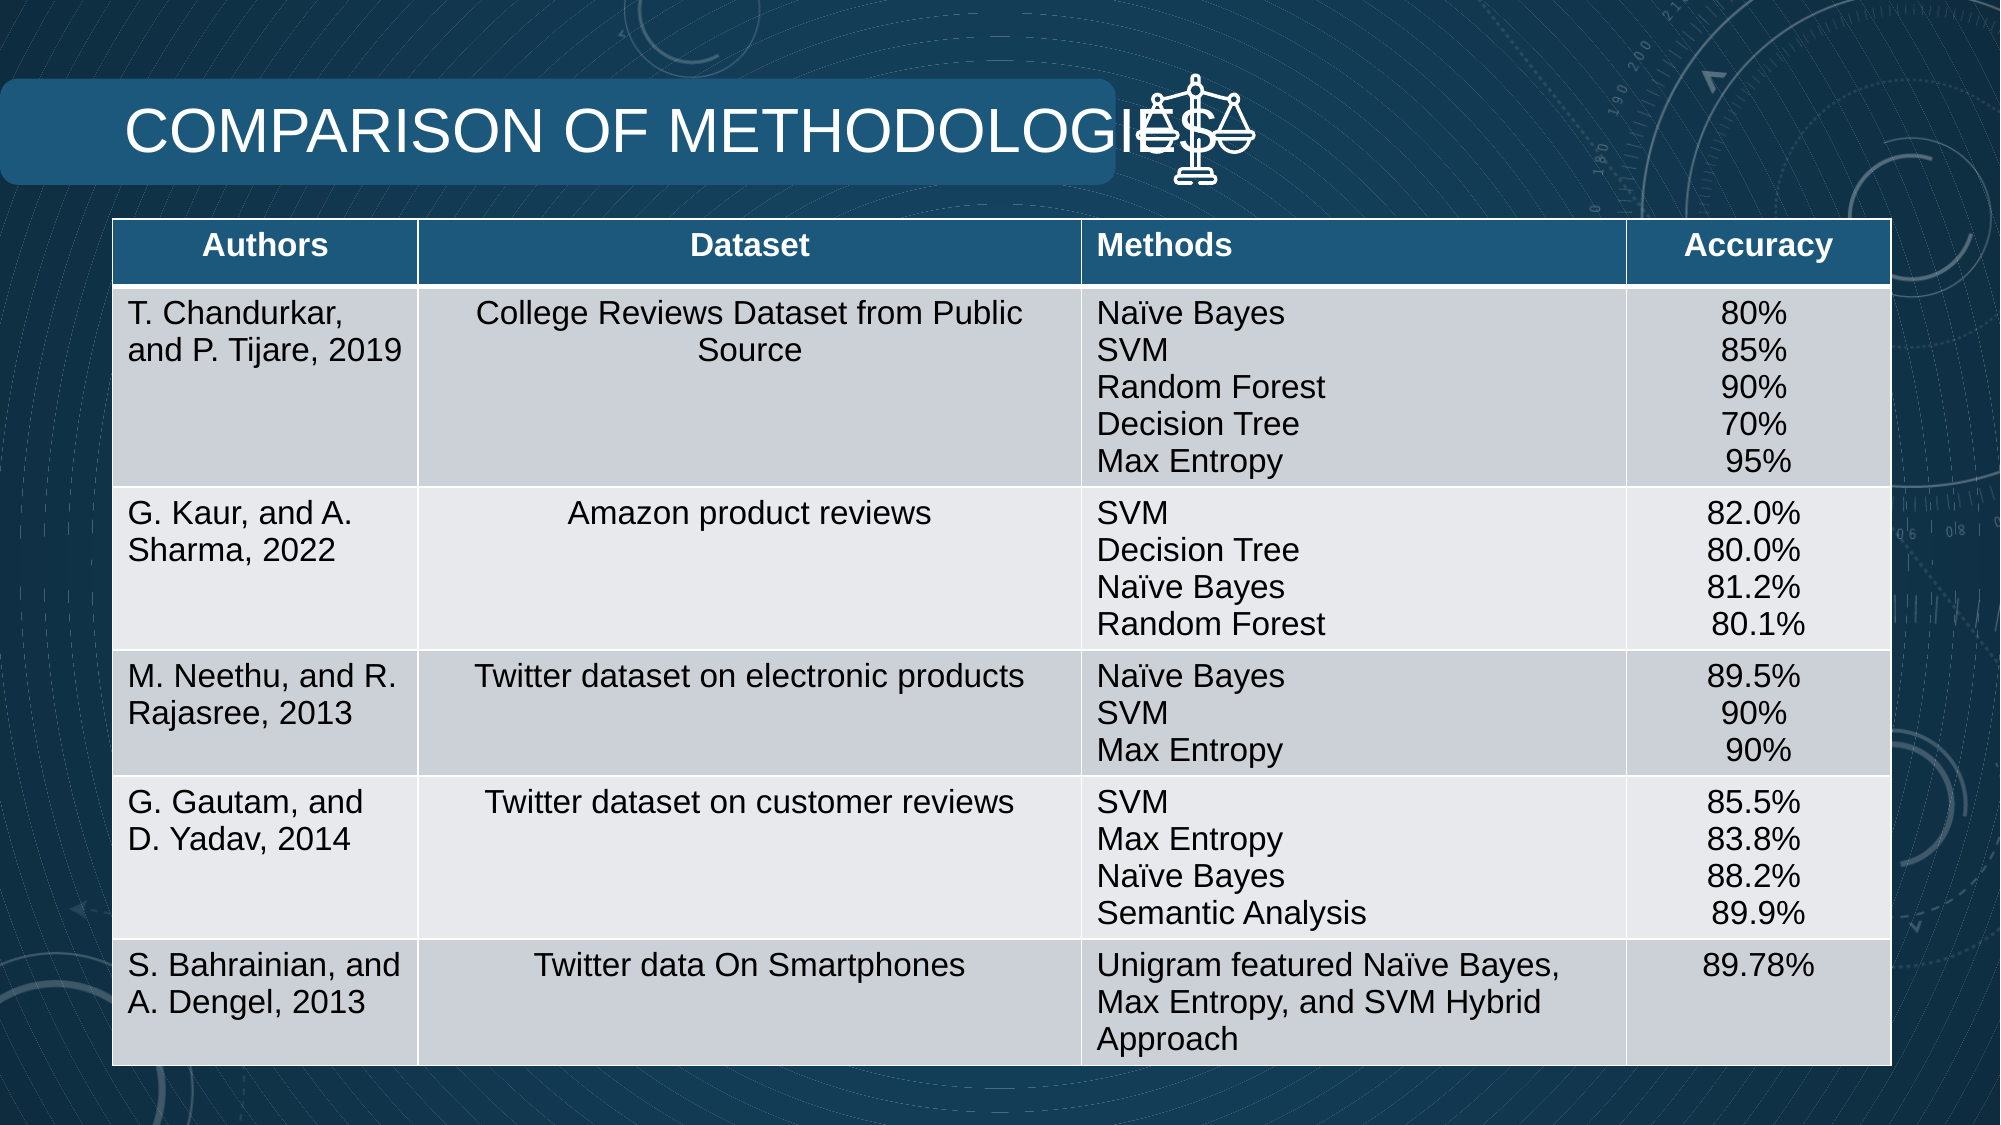

Comparison of methodologies

| Authors | Dataset | Methods | Accuracy |
| --- | --- | --- | --- |
| T. Chandurkar, and P. Tijare, 2019 | College Reviews Dataset from Public Source | Naïve Bayes SVM Random Forest Decision Tree Max Entropy | 80% 85% 90% 70% 95% |
| G. Kaur, and A. Sharma, 2022 | Amazon product reviews | SVM Decision Tree Naïve Bayes Random Forest | 82.0% 80.0% 81.2% 80.1% |
| M. Neethu, and R. Rajasree, 2013 | Twitter dataset on electronic products | Naïve Bayes SVM Max Entropy | 89.5% 90% 90% |
| G. Gautam, and D. Yadav, 2014 | Twitter dataset on customer reviews | SVM Max Entropy Naïve Bayes Semantic Analysis | 85.5% 83.8% 88.2% 89.9% |
| S. Bahrainian, and A. Dengel, 2013 | Twitter data On Smartphones | Unigram featured Naïve Bayes, Max Entropy, and SVM Hybrid Approach | 89.78% |
A timeline of the actions leading up to the famous event